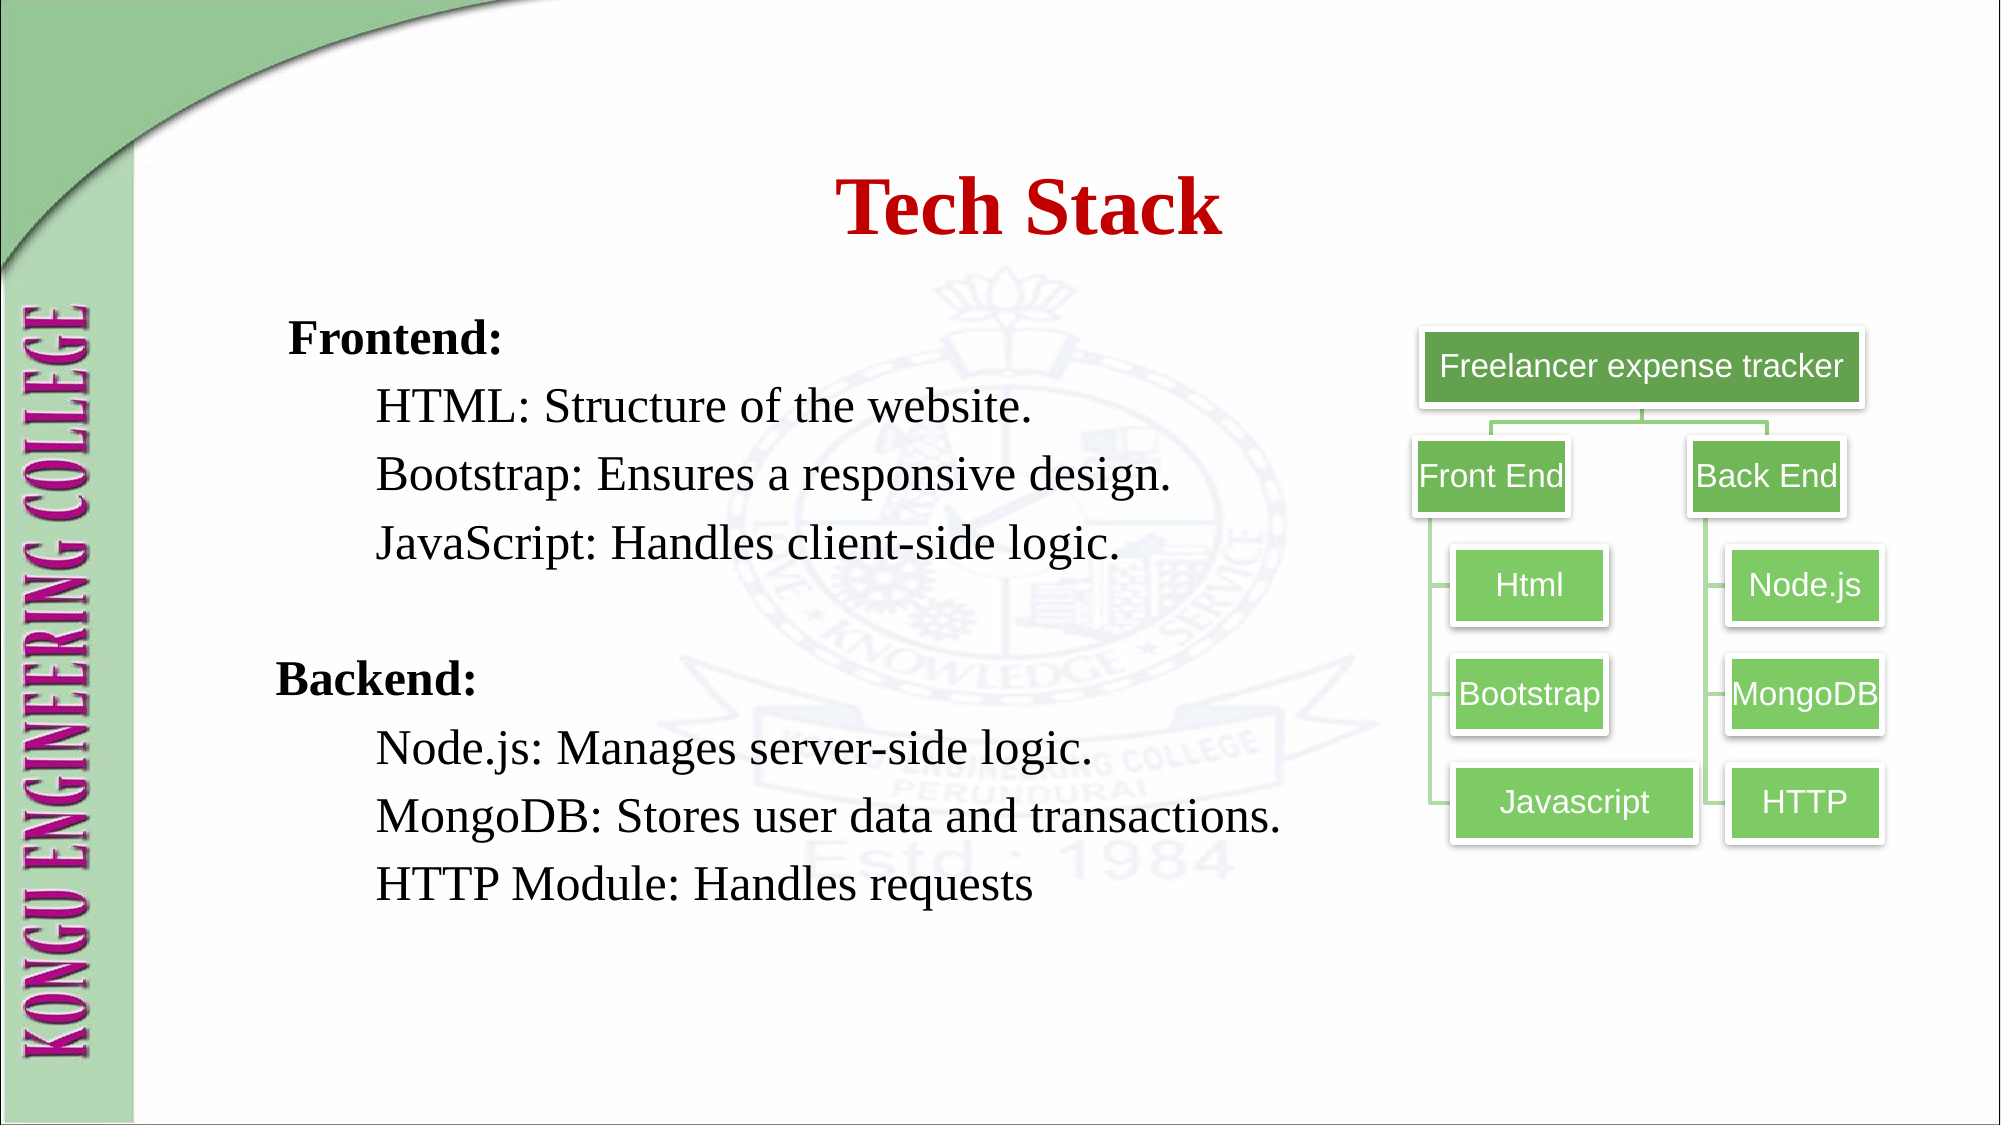

# Tech Stack
 Frontend:
        HTML: Structure of the website.
        Bootstrap: Ensures a responsive design.
        JavaScript: Handles client-side logic.

Backend:
        Node.js: Manages server-side logic.
        MongoDB: Stores user data and transactions.
        HTTP Module: Handles requests
Freelancer expense tracker
Front End
Html
Bootstrap
Javascript
Back End
Node.js
MongoDB
HTTP